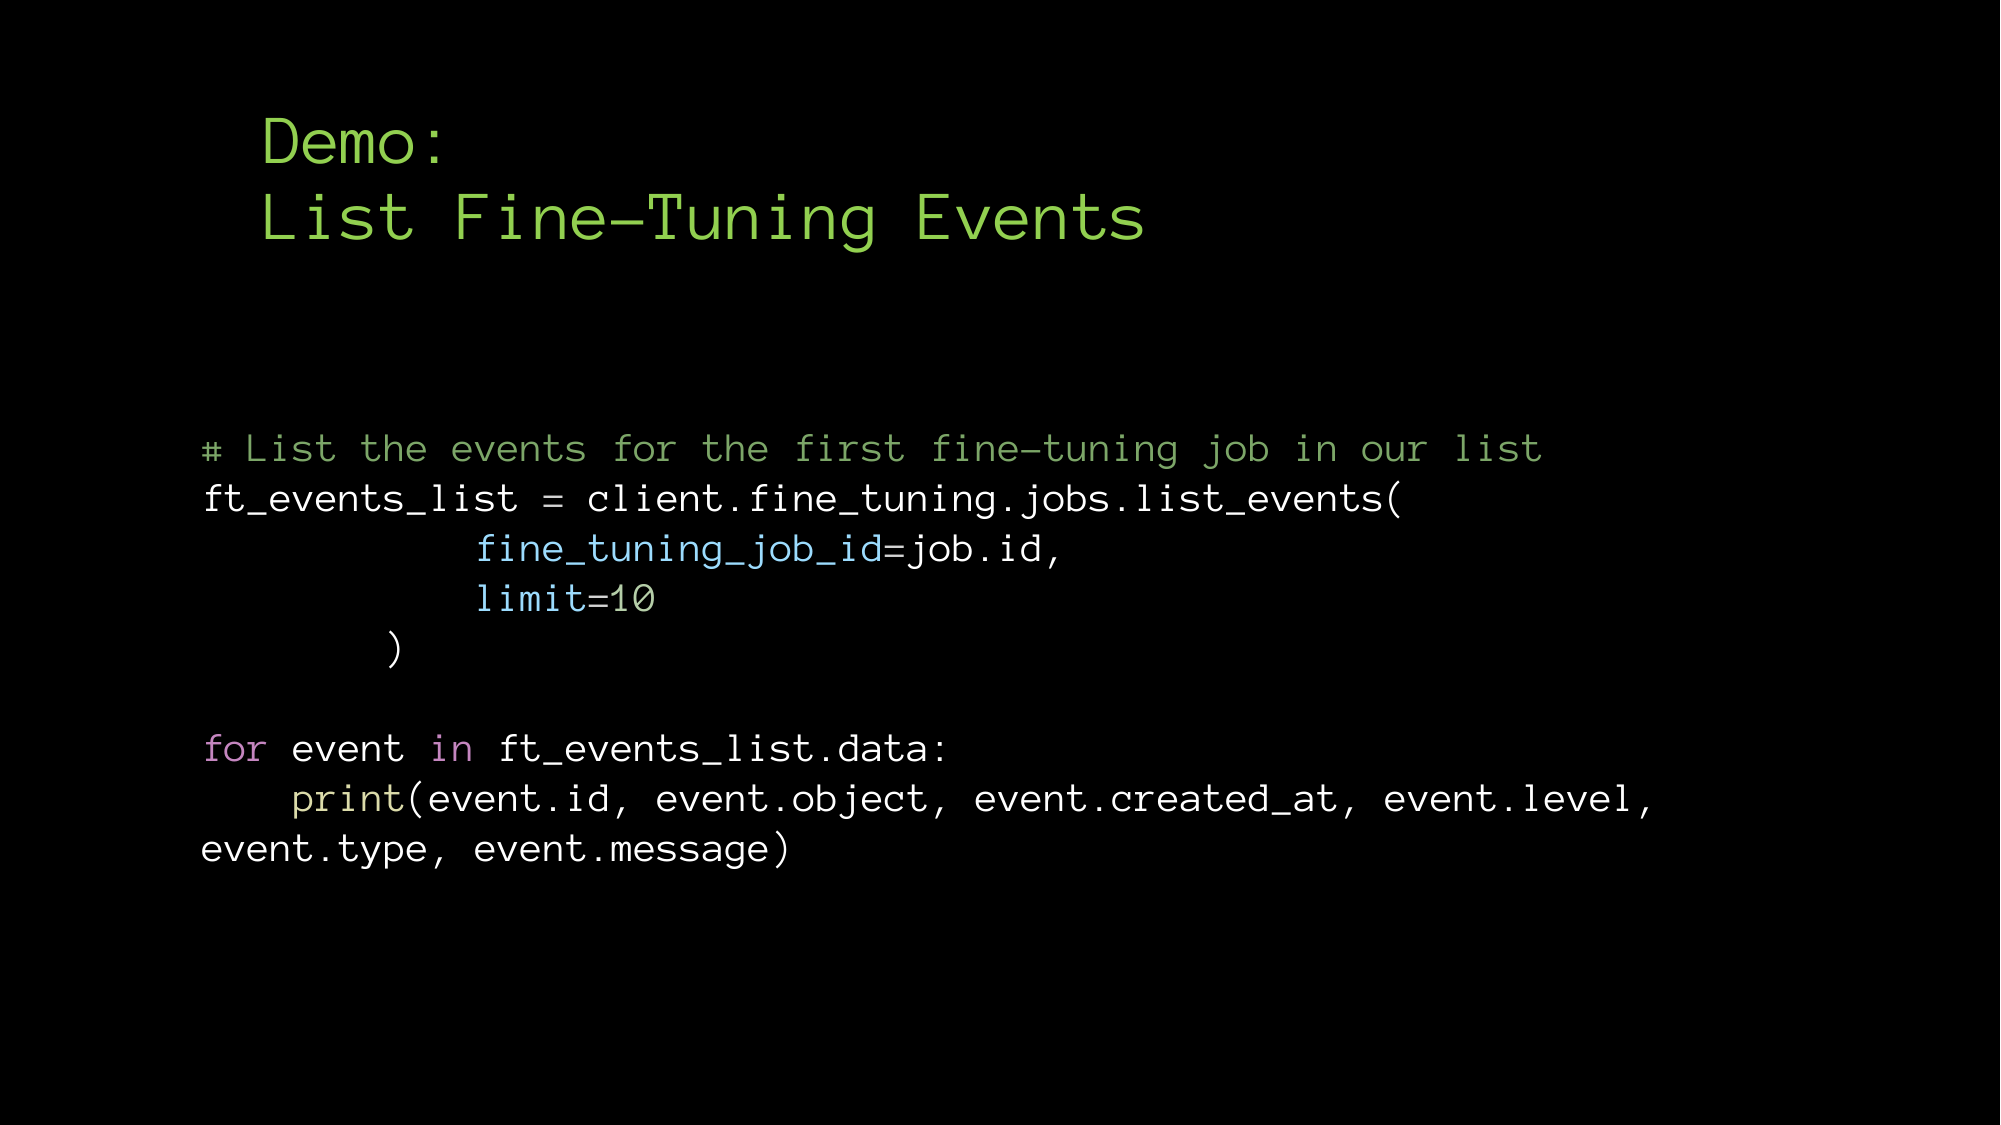

# Demo: List Fine-Tuning Events
# List the events for the first fine-tuning job in our list
ft_events_list = client.fine_tuning.jobs.list_events(
            fine_tuning_job_id=job.id,
            limit=10
        )
for event in ft_events_list.data:
    print(event.id, event.object, event.created_at, event.level, event.type, event.message)